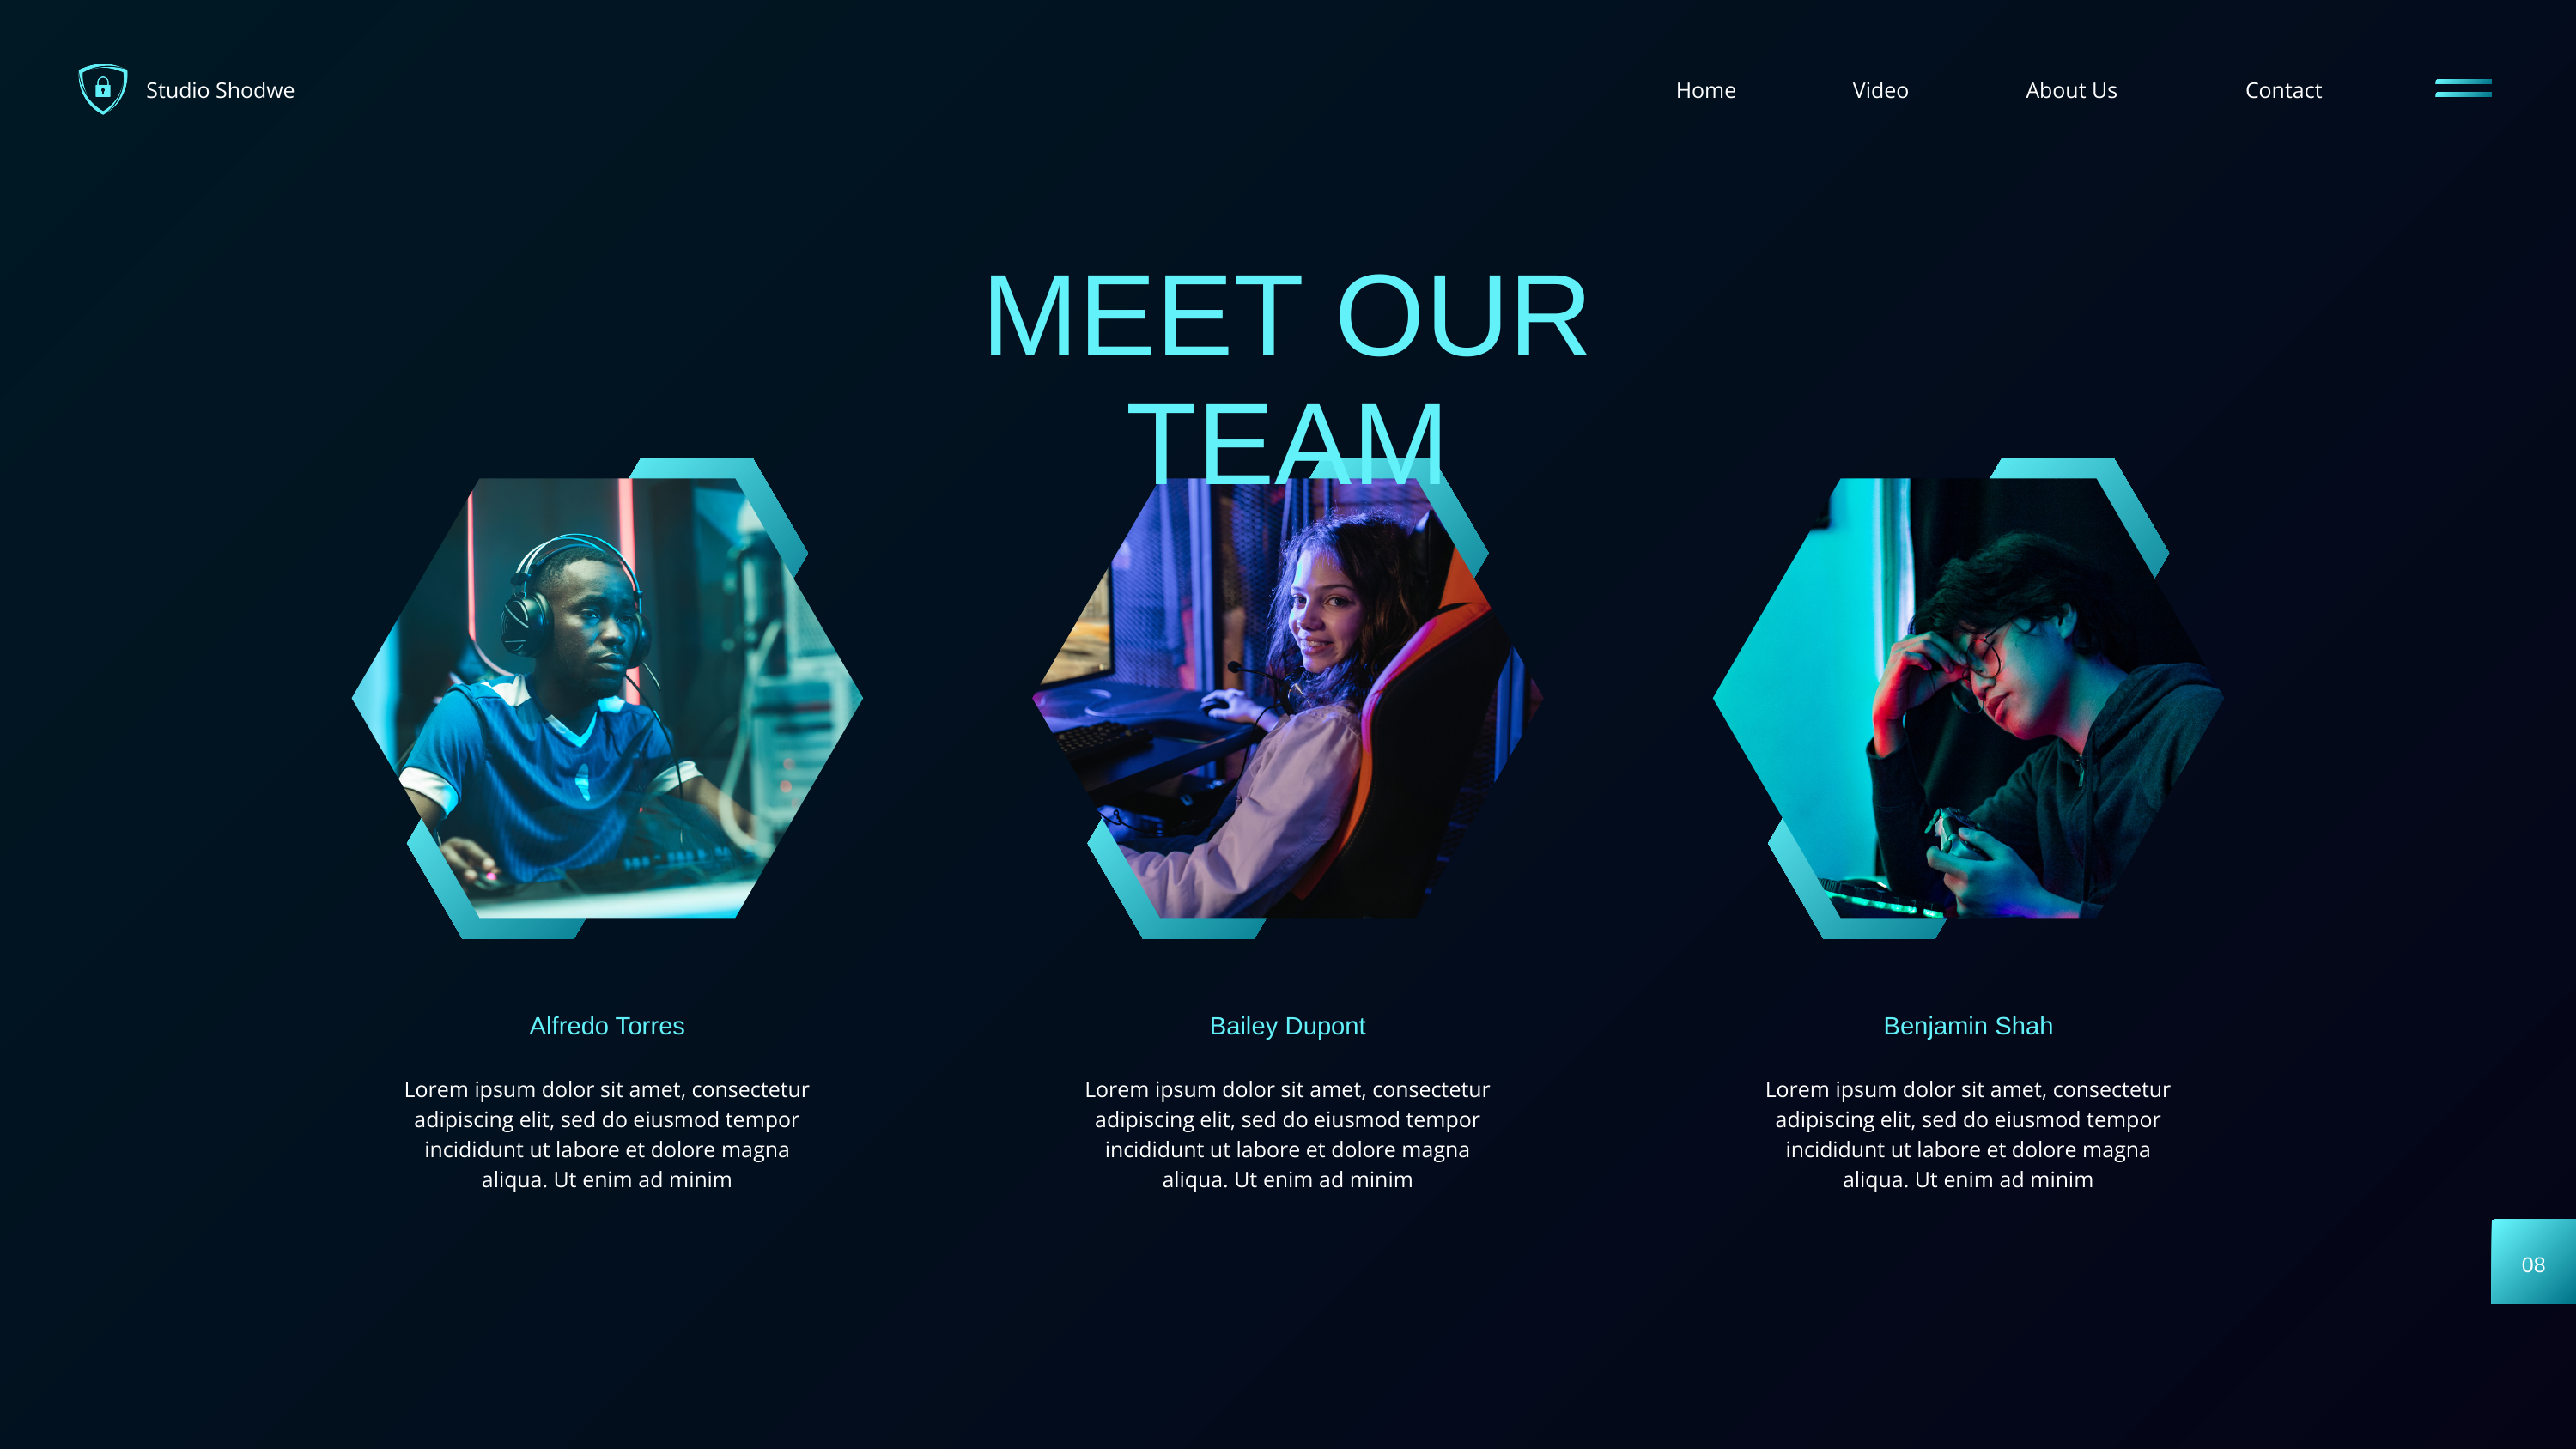

Studio Shodwe
Home
Video
About Us
Contact

MEET OUR TEAM

Alfredo Torres
Bailey Dupont
Benjamin Shah
Lorem ipsum dolor sit amet, consectetur adipiscing elit, sed do eiusmod tempor incididunt ut labore et dolore magna aliqua. Ut enim ad minim
Lorem ipsum dolor sit amet, consectetur adipiscing elit, sed do eiusmod tempor incididunt ut labore et dolore magna aliqua. Ut enim ad minim
Lorem ipsum dolor sit amet, consectetur adipiscing elit, sed do eiusmod tempor incididunt ut labore et dolore magna aliqua. Ut enim ad minim

08